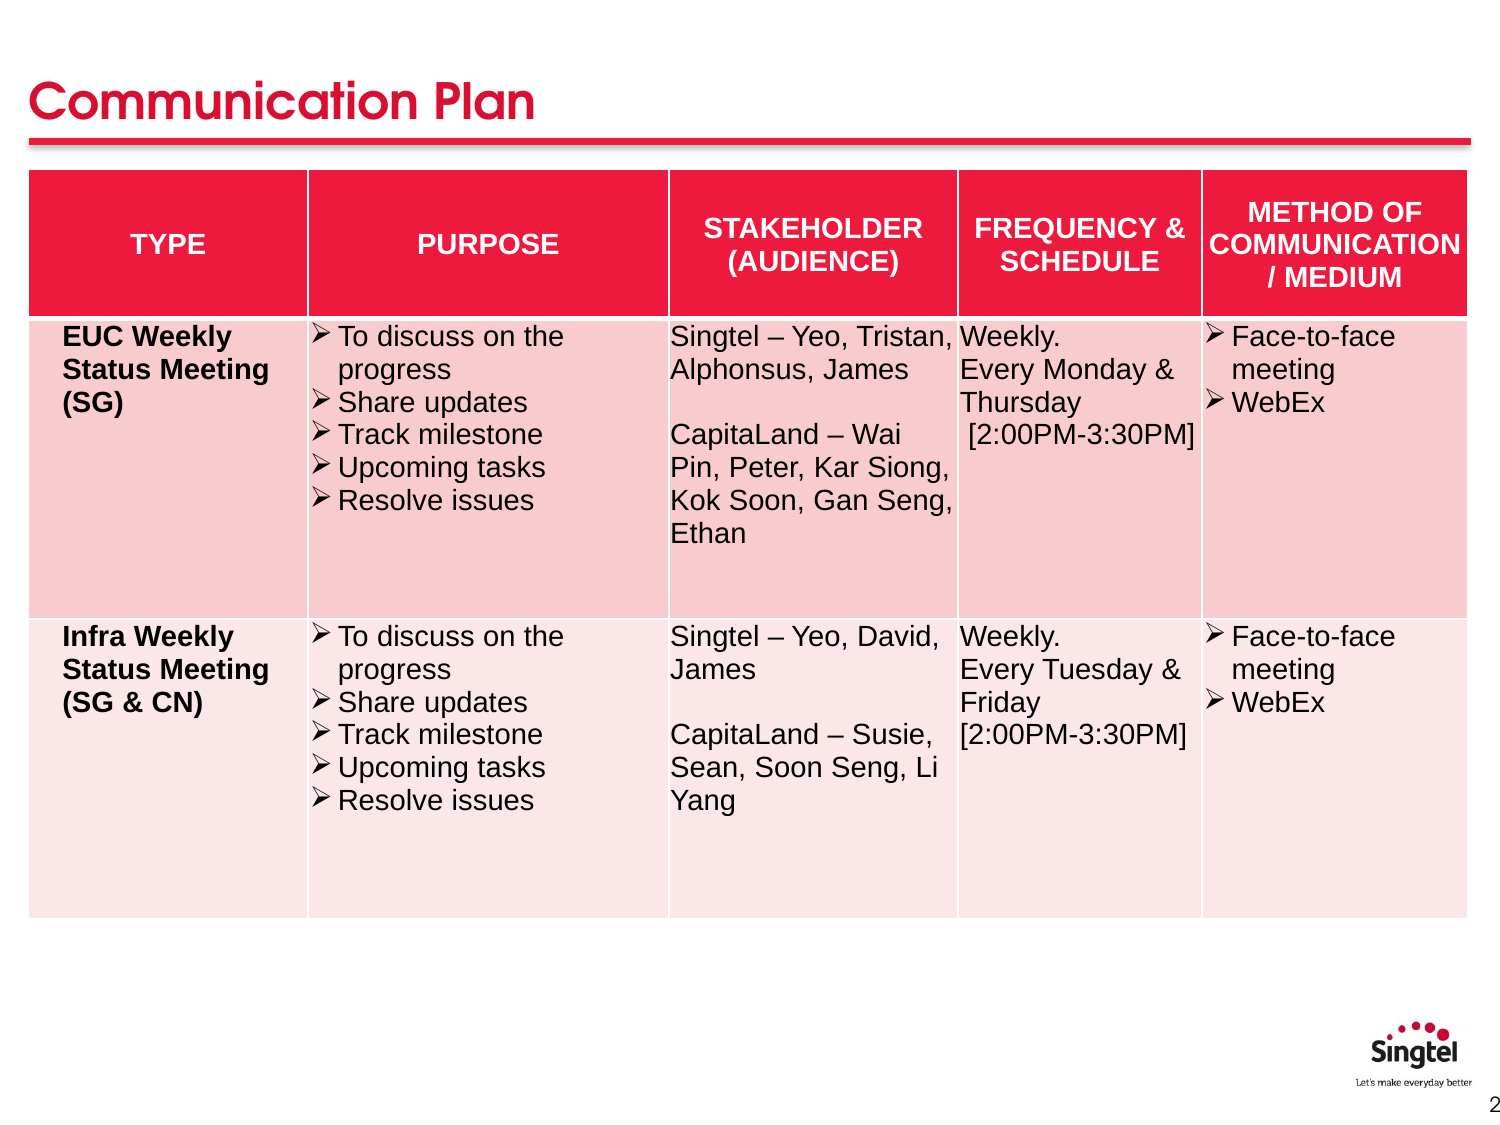

# Communication Plan
| TYPE | PURPOSE | STAKEHOLDER (AUDIENCE) | FREQUENCY & SCHEDULE | METHOD OF COMMUNICATION / MEDIUM |
| --- | --- | --- | --- | --- |
| EUC Weekly Status Meeting (SG) | To discuss on the progress Share updates Track milestone Upcoming tasks Resolve issues | Singtel – Yeo, Tristan, Alphonsus, James CapitaLand – Wai Pin, Peter, Kar Siong, Kok Soon, Gan Seng, Ethan | Weekly. Every Monday & Thursday [2:00PM-3:30PM] | Face-to-face meeting WebEx |
| Infra Weekly Status Meeting (SG & CN) | To discuss on the progress Share updates Track milestone Upcoming tasks Resolve issues | Singtel – Yeo, David, James CapitaLand – Susie, Sean, Soon Seng, Li Yang | Weekly. Every Tuesday & Friday [2:00PM-3:30PM] | Face-to-face meeting WebEx |